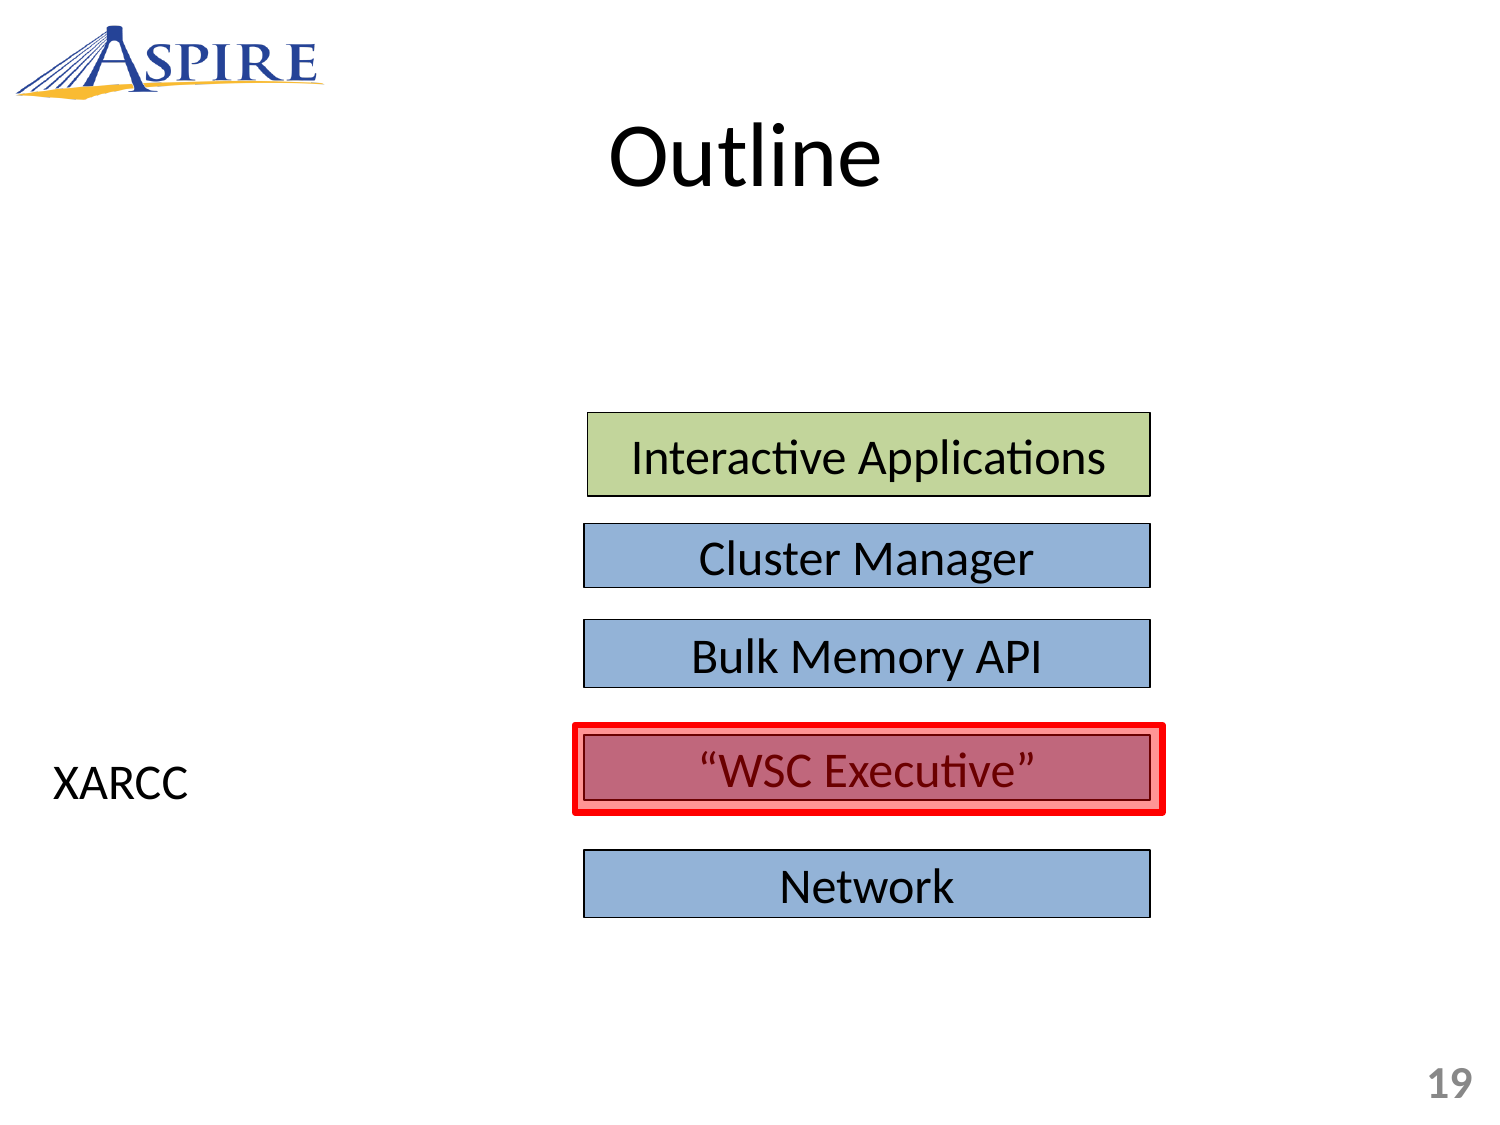

Outline
Interactive Applications
Cluster Manager
Bulk Memory API

“WSC Executive”
XARCC
Network
19